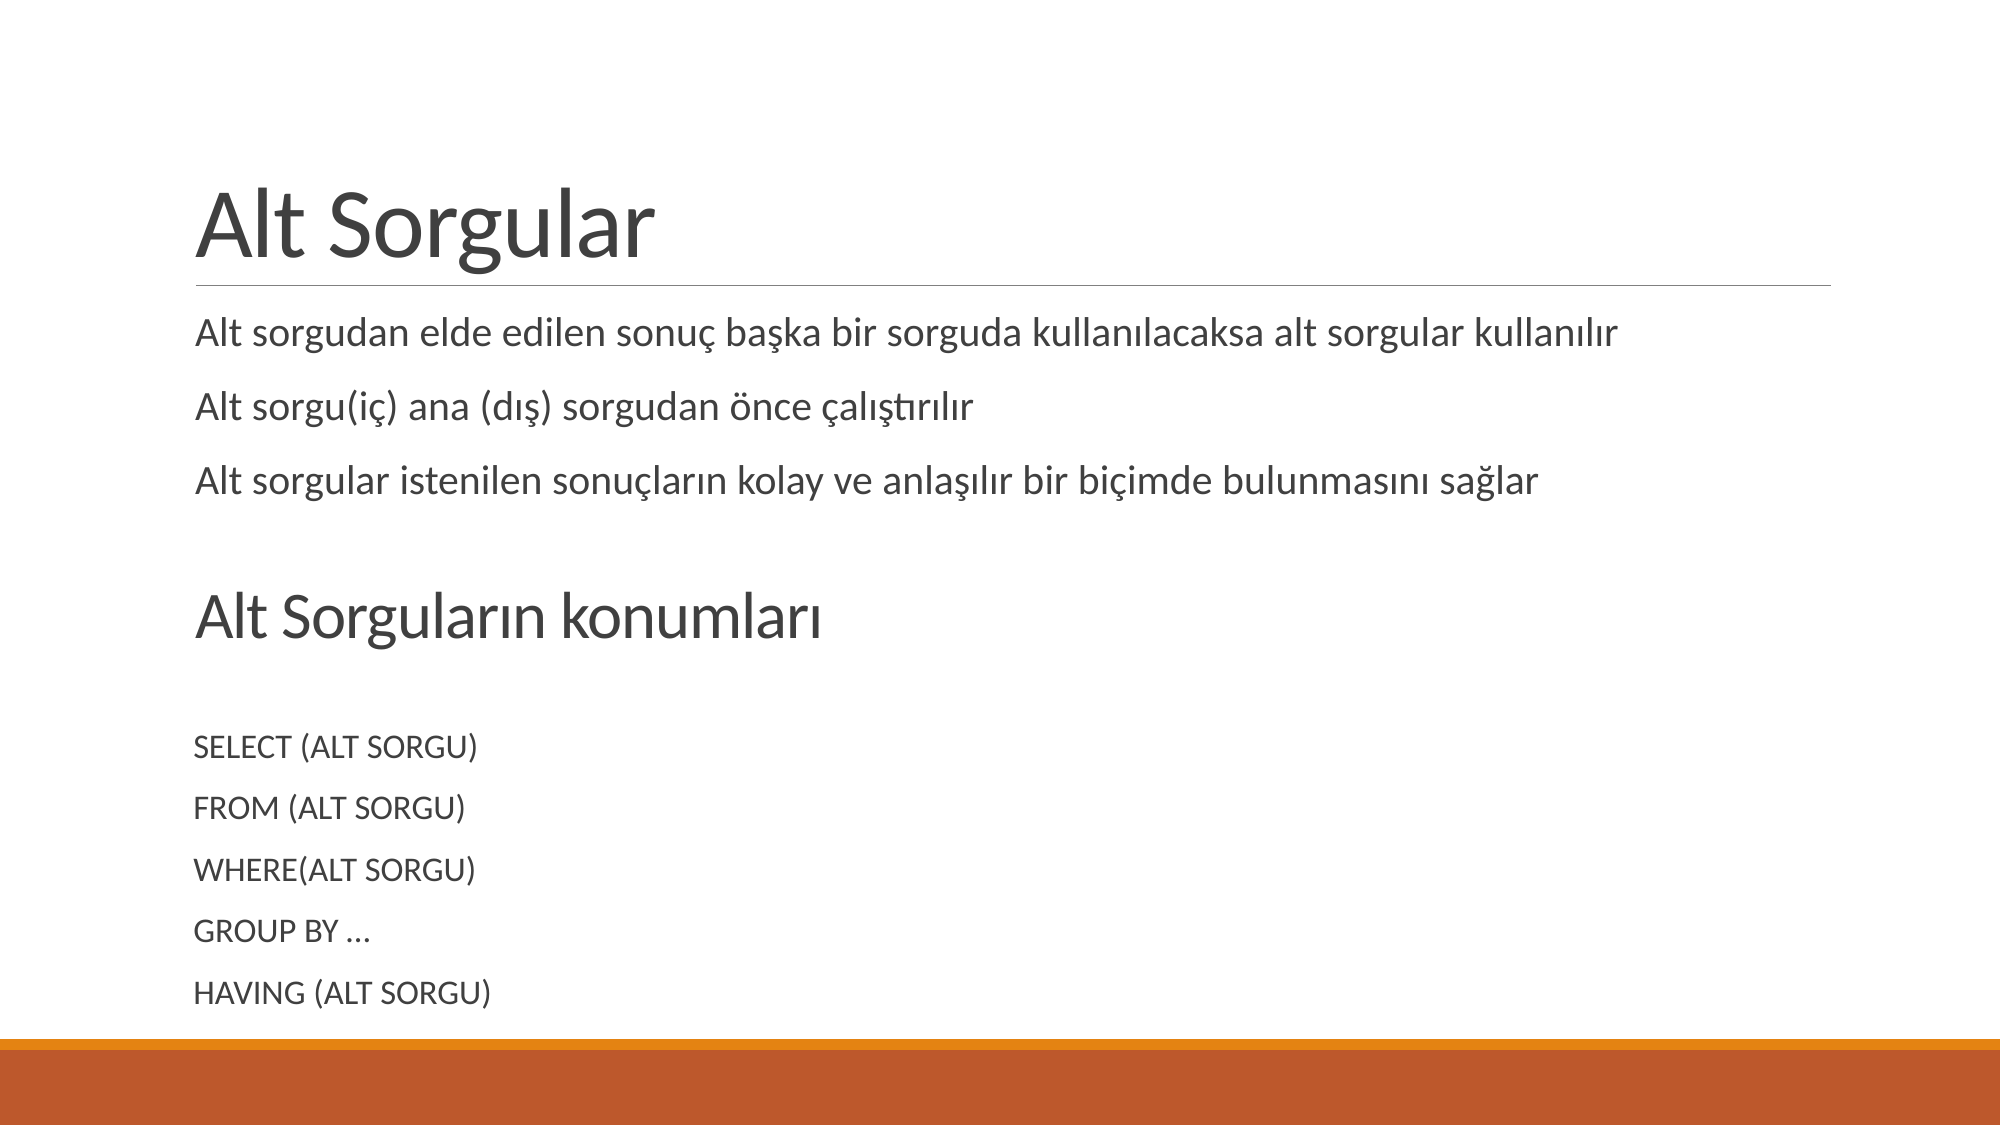

# Alt Sorgular
Alt sorgudan elde edilen sonuç başka bir sorguda kullanılacaksa alt sorgular kullanılır
Alt sorgu(iç) ana (dış) sorgudan önce çalıştırılır
Alt sorgular istenilen sonuçların kolay ve anlaşılır bir biçimde bulunmasını sağlar
Alt Sorguların konumları
SELECT (ALT SORGU)
FROM (ALT SORGU)
WHERE(ALT SORGU)
GROUP BY …
HAVING (ALT SORGU)